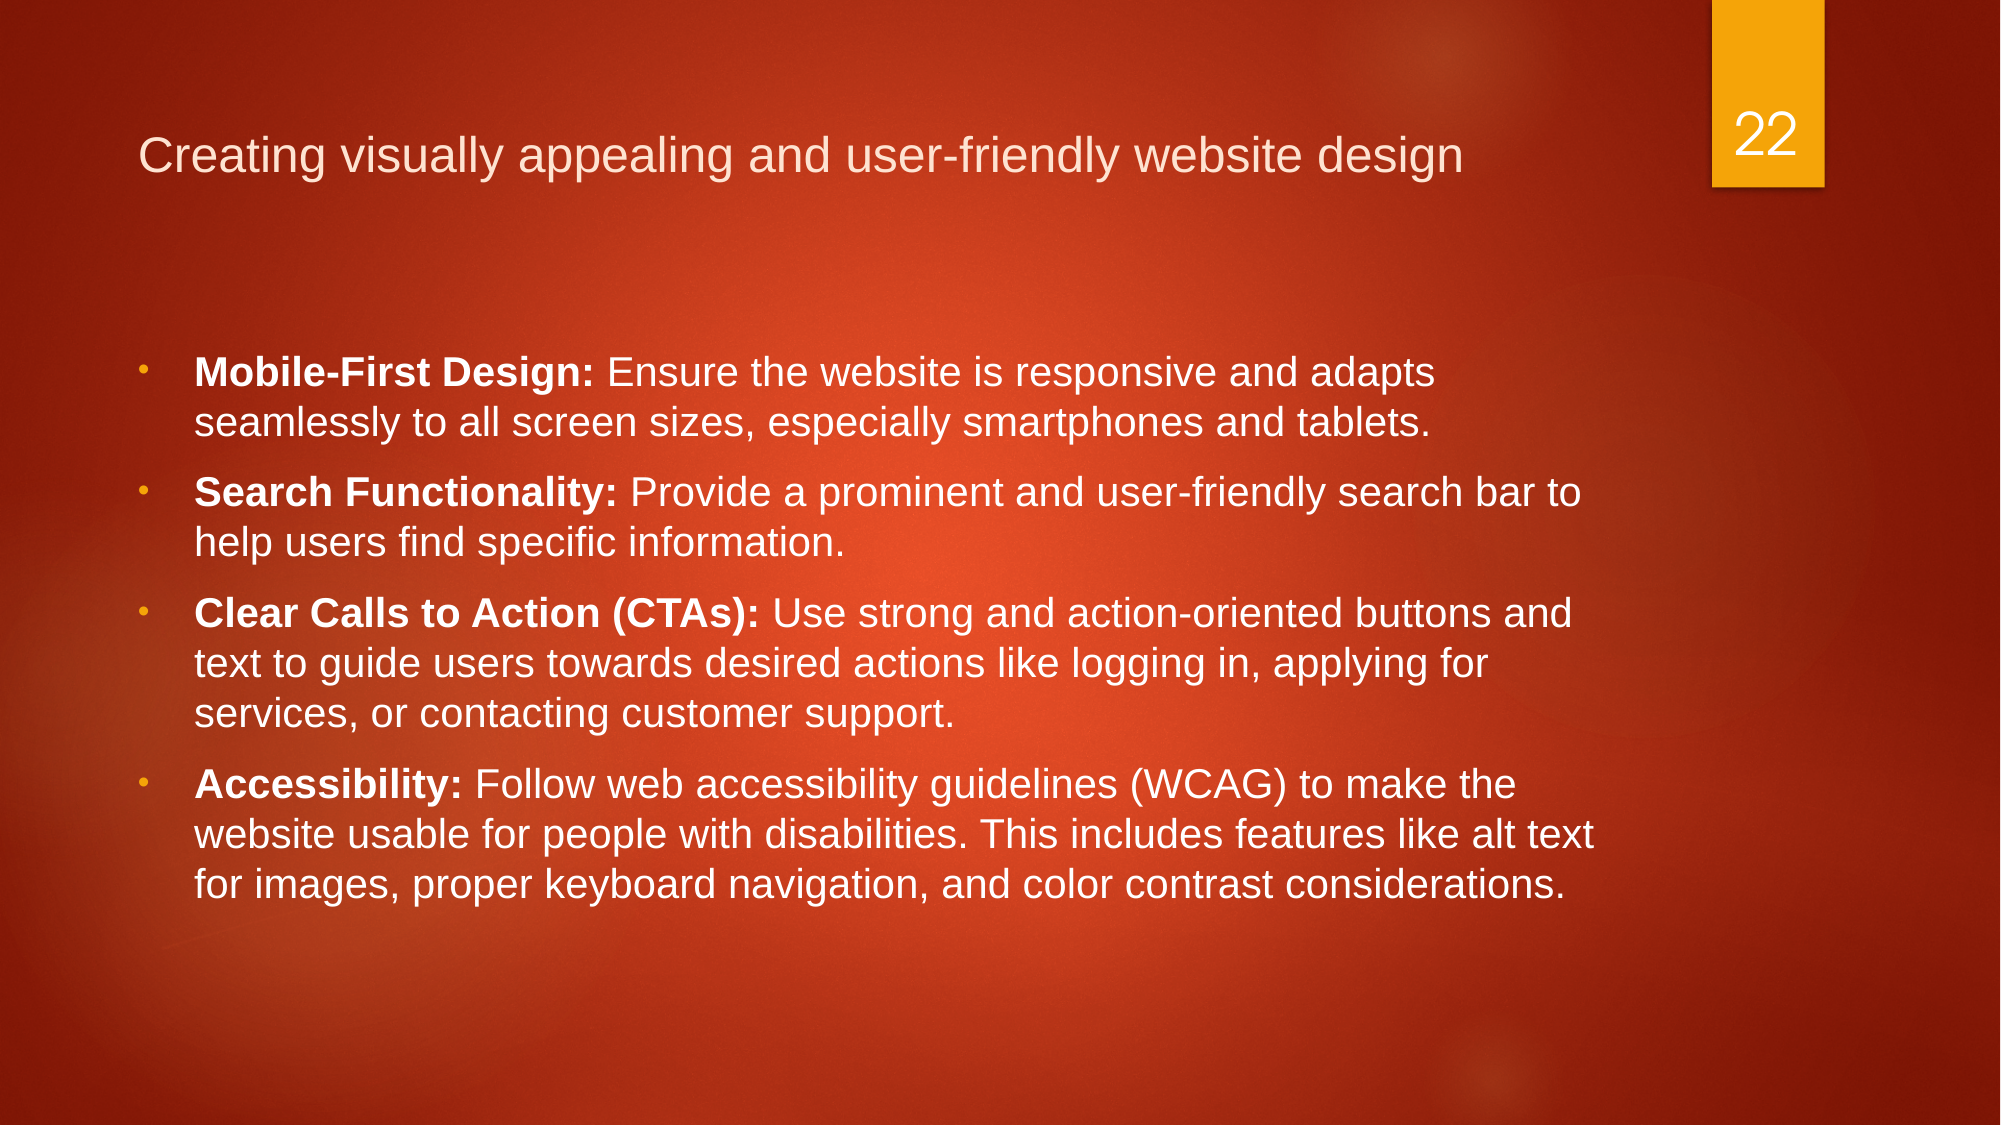

22
# Creating visually appealing and user-friendly website design
Mobile-First Design: Ensure the website is responsive and adapts seamlessly to all screen sizes, especially smartphones and tablets.
Search Functionality: Provide a prominent and user-friendly search bar to help users find specific information.
Clear Calls to Action (CTAs): Use strong and action-oriented buttons and text to guide users towards desired actions like logging in, applying for services, or contacting customer support.
Accessibility: Follow web accessibility guidelines (WCAG) to make the website usable for people with disabilities. This includes features like alt text for images, proper keyboard navigation, and color contrast considerations.